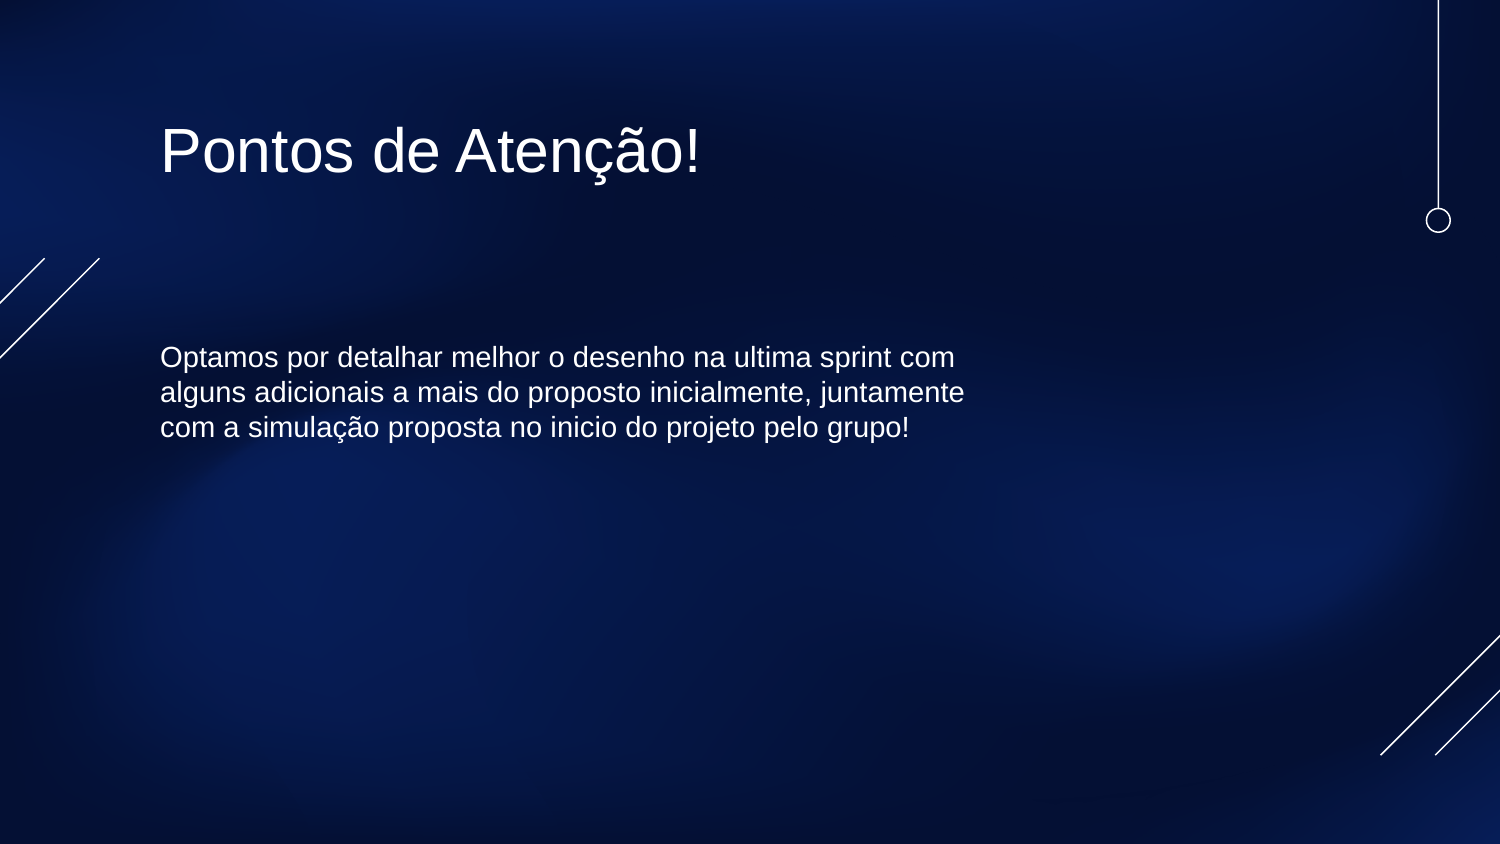

# Pontos de Atenção!
Optamos por detalhar melhor o desenho na ultima sprint com  alguns adicionais a mais do proposto inicialmente, juntamente com a simulação proposta no inicio do projeto pelo grupo!